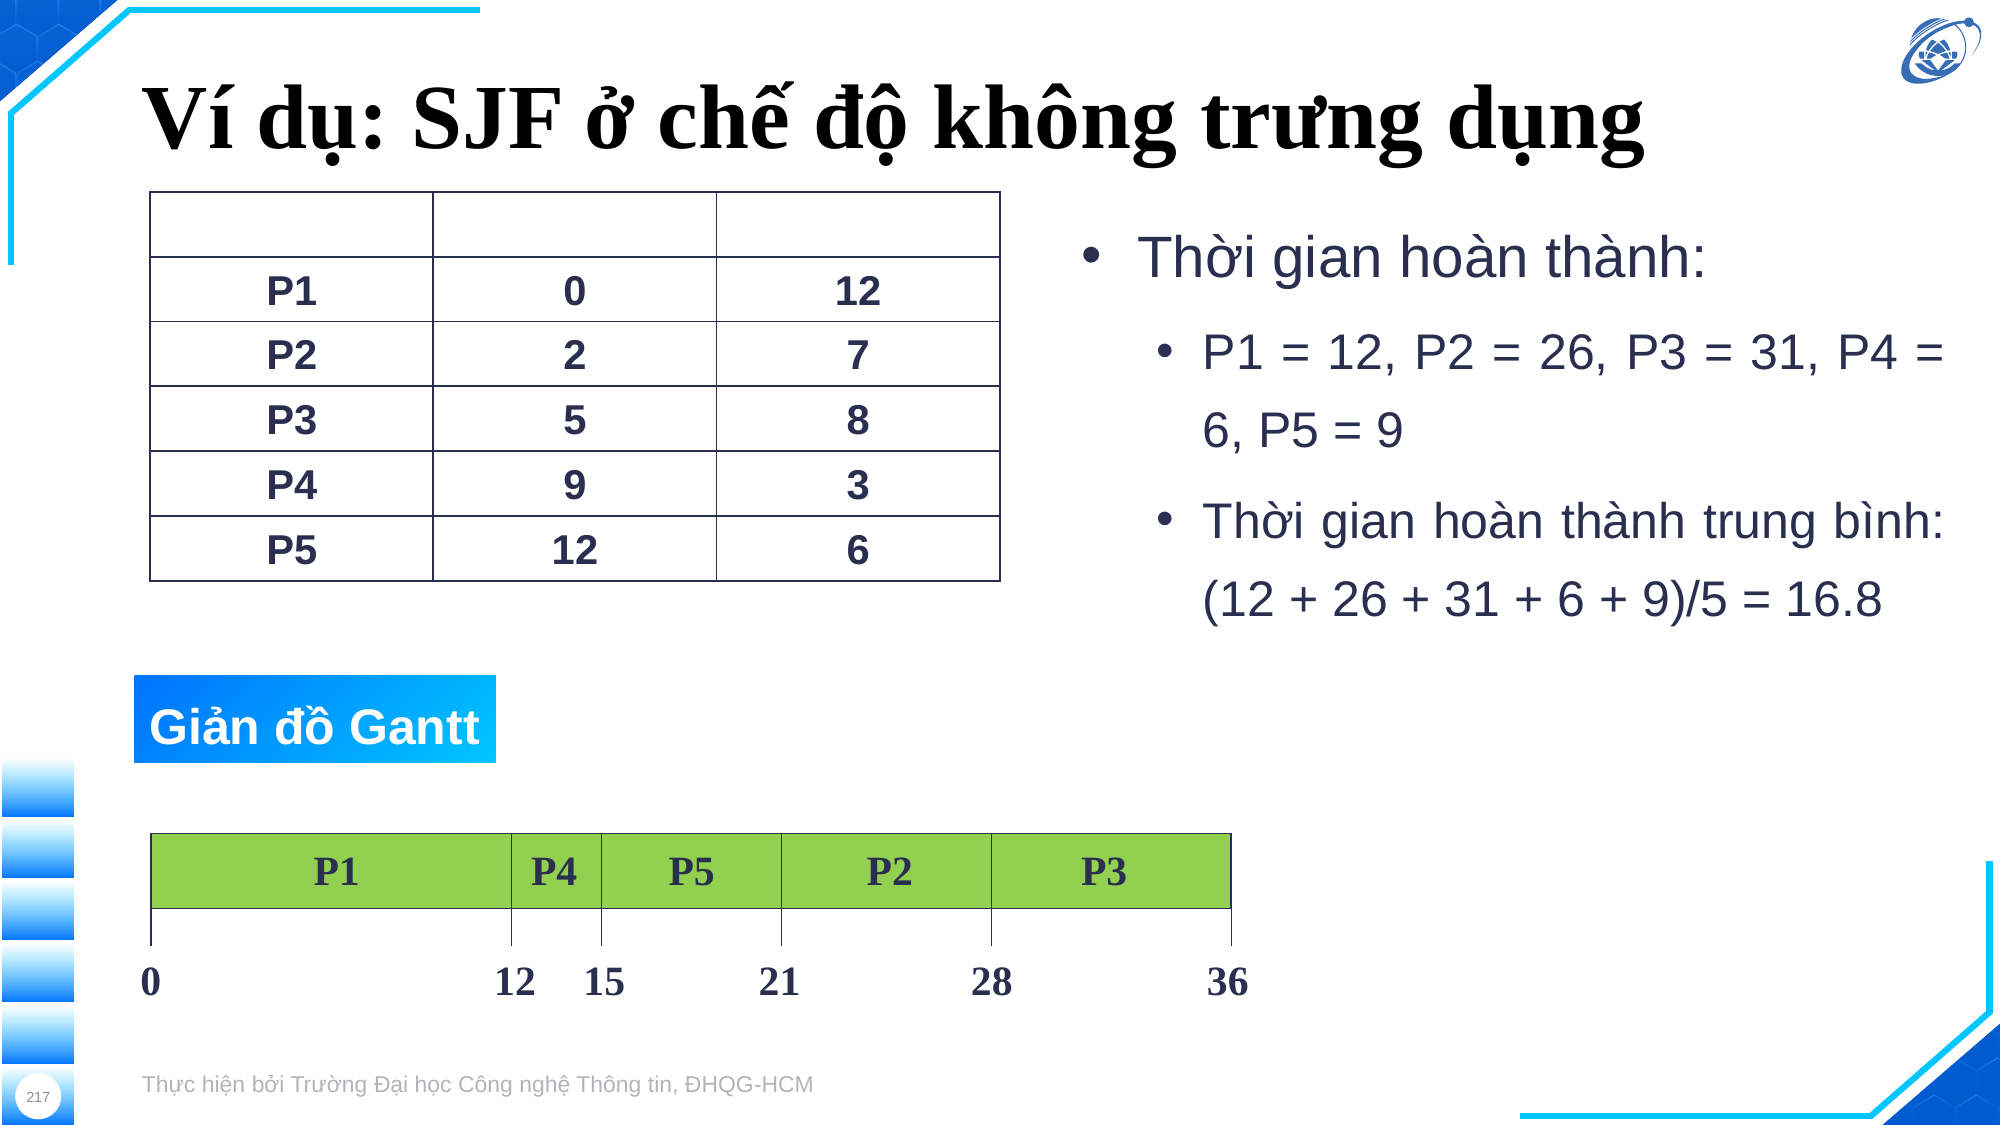

# Ví dụ: SJF ở chế độ không trưng dụng
Thời gian hoàn thành:
P1 = 12, P2 = 26, P3 = 31, P4 = 6, P5 = 9
Thời gian hoàn thành trung bình: (12 + 26 + 31 + 6 + 9)/5 = 16.8
| Process | Arrival Time | Burst Time |
| --- | --- | --- |
| P1 | 0 | 12 |
| P2 | 2 | 7 |
| P3 | 5 | 8 |
| P4 | 9 | 3 |
| P5 | 12 | 6 |
Giản đồ Gantt

P1
P4
P5
P2
P3
0
12
15
21
28
36
Thực hiện bởi Trường Đại học Công nghệ Thông tin, ĐHQG-HCM
217